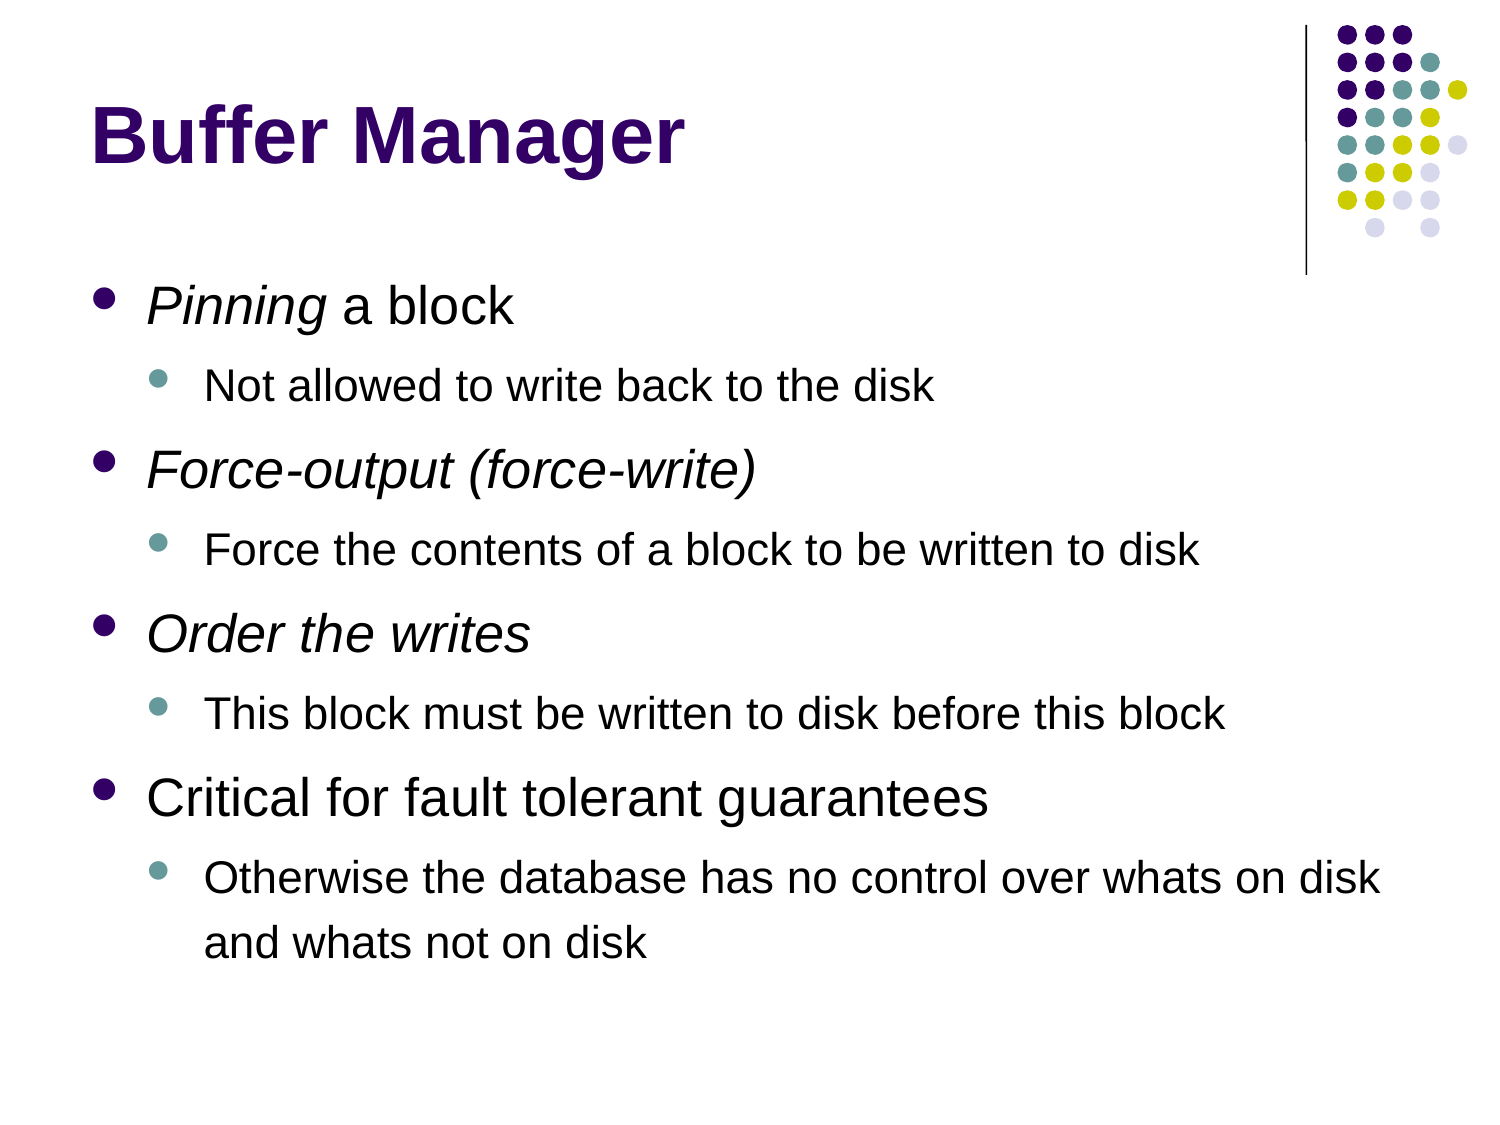

# Buffer Manager
Pinning a block
Not allowed to write back to the disk
Force-output (force-write)
Force the contents of a block to be written to disk
Order the writes
This block must be written to disk before this block
Critical for fault tolerant guarantees
Otherwise the database has no control over whats on disk and whats not on disk